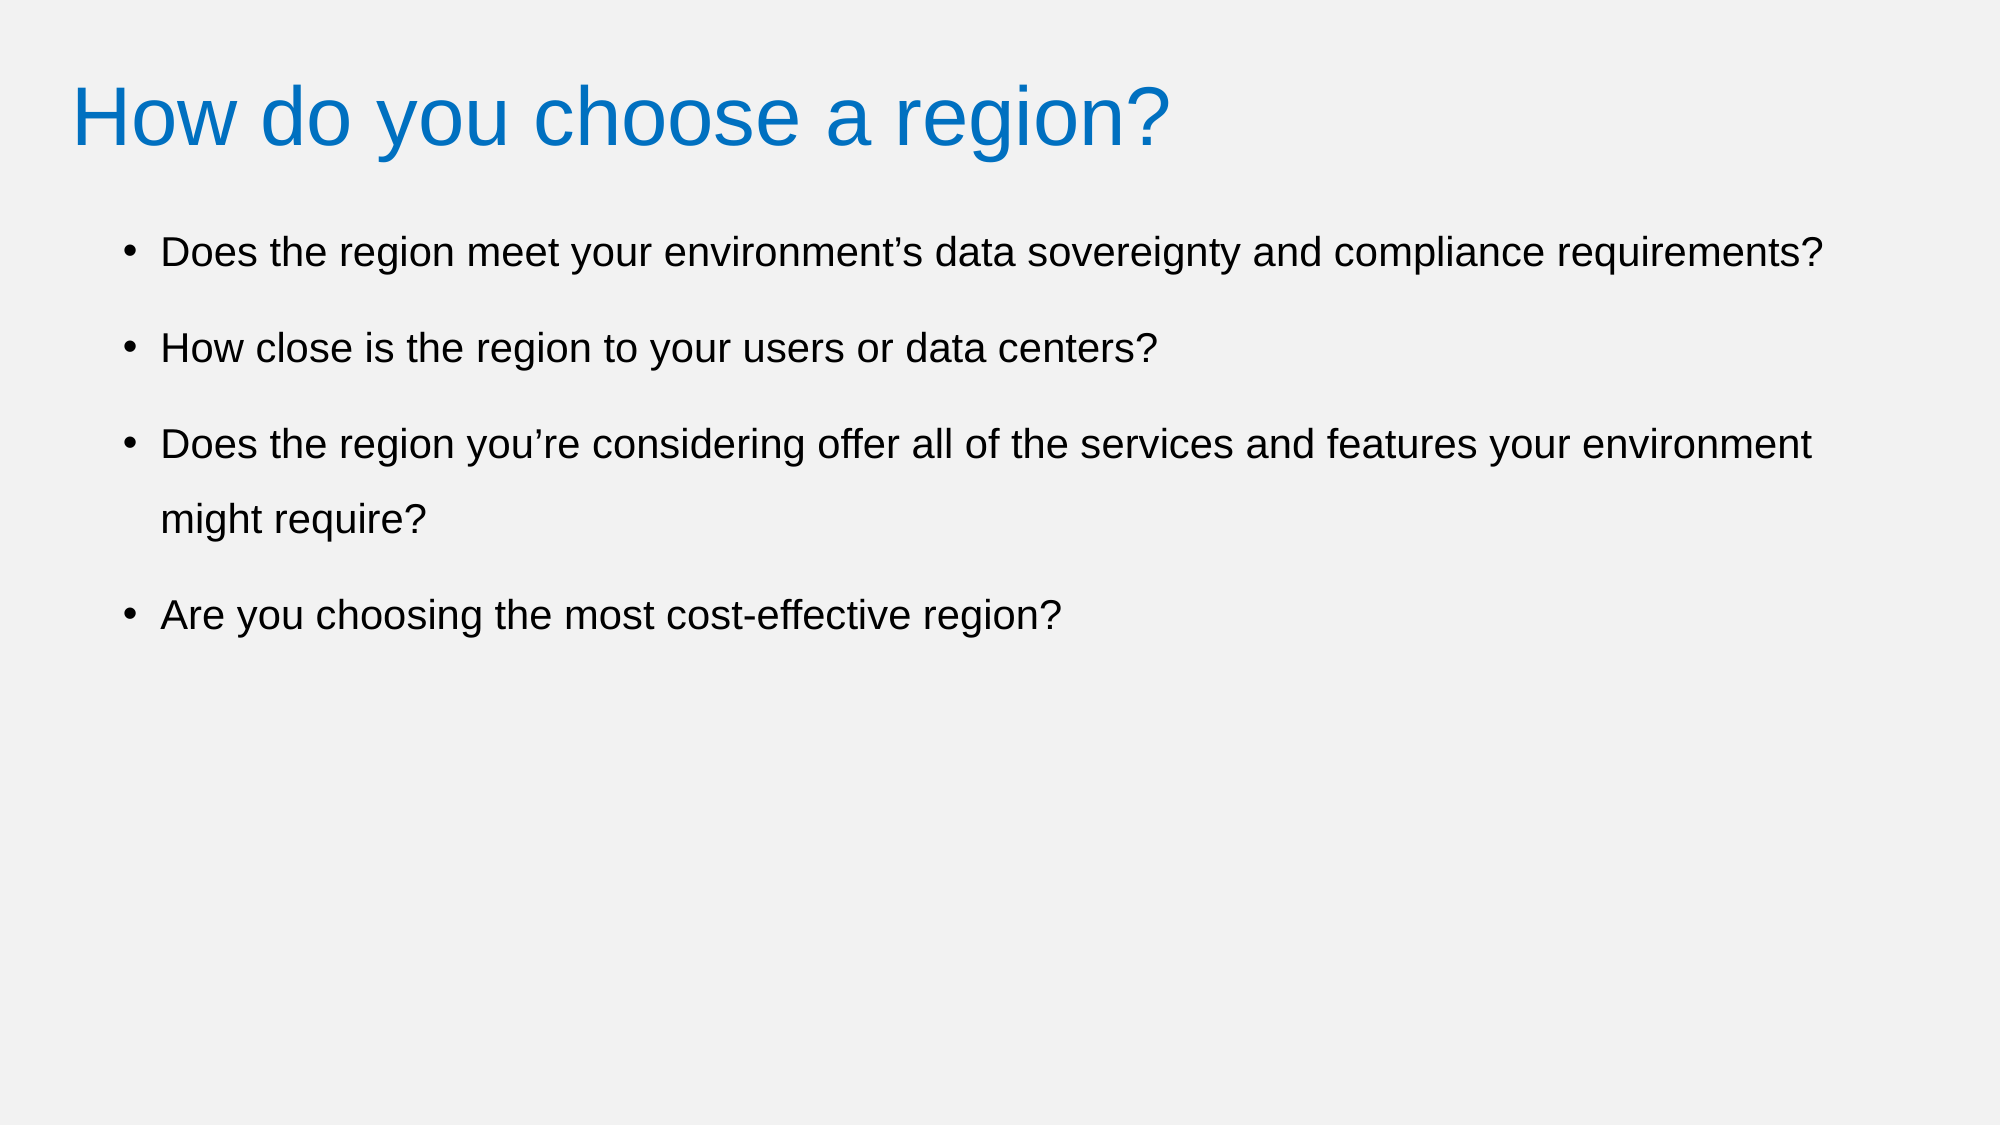

# How do you choose a region?
Does the region meet your environment’s data sovereignty and compliance requirements?
How close is the region to your users or data centers?
Does the region you’re considering offer all of the services and features your environment might require?
Are you choosing the most cost-effective region?